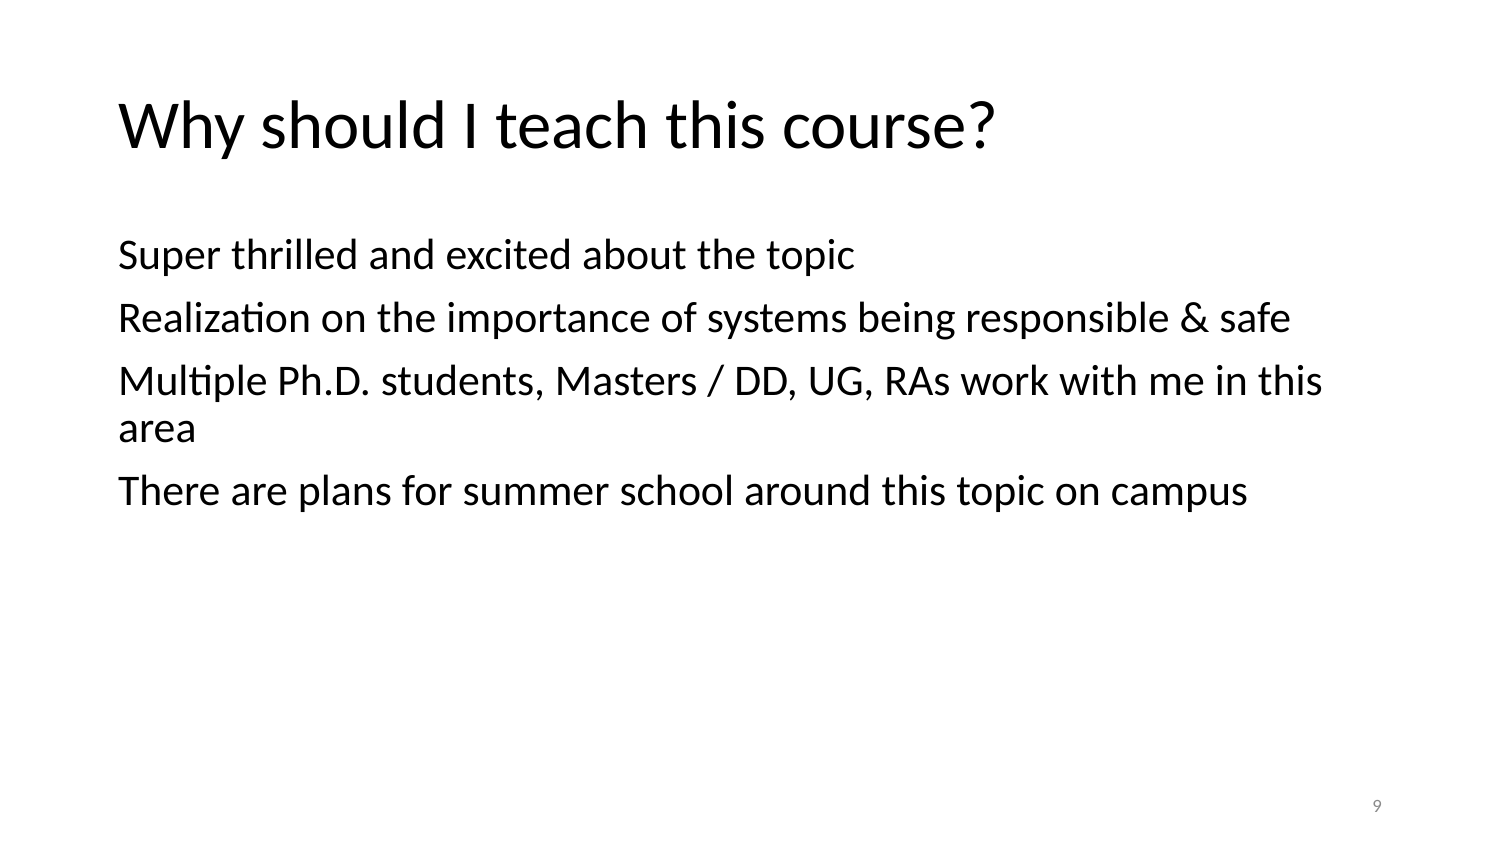

# Why should I teach this course?
Super thrilled and excited about the topic
Realization on the importance of systems being responsible & safe
Multiple Ph.D. students, Masters / DD, UG, RAs work with me in this area
There are plans for summer school around this topic on campus
9